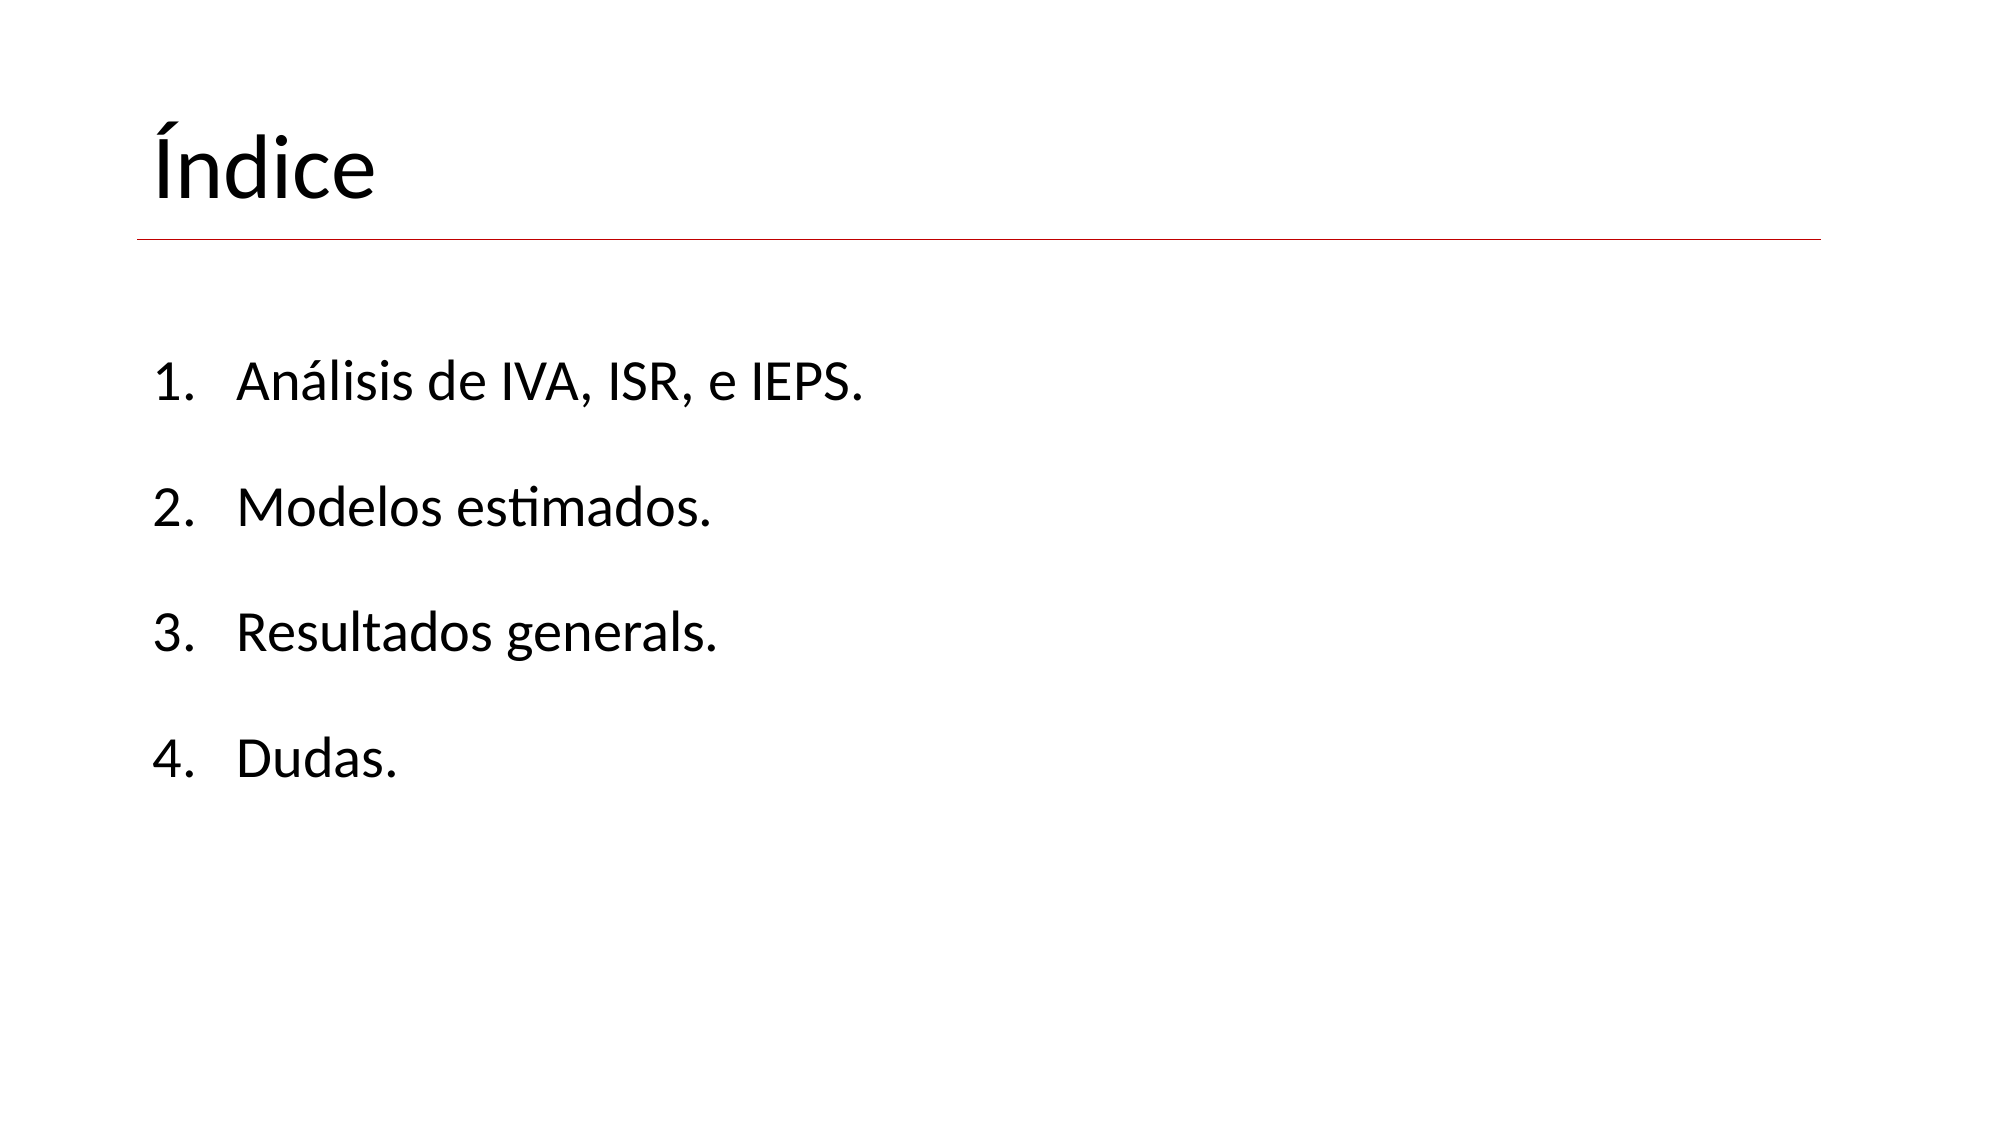

# Índice
Análisis de IVA, ISR, e IEPS.
Modelos estimados.
Resultados generals.
Dudas.